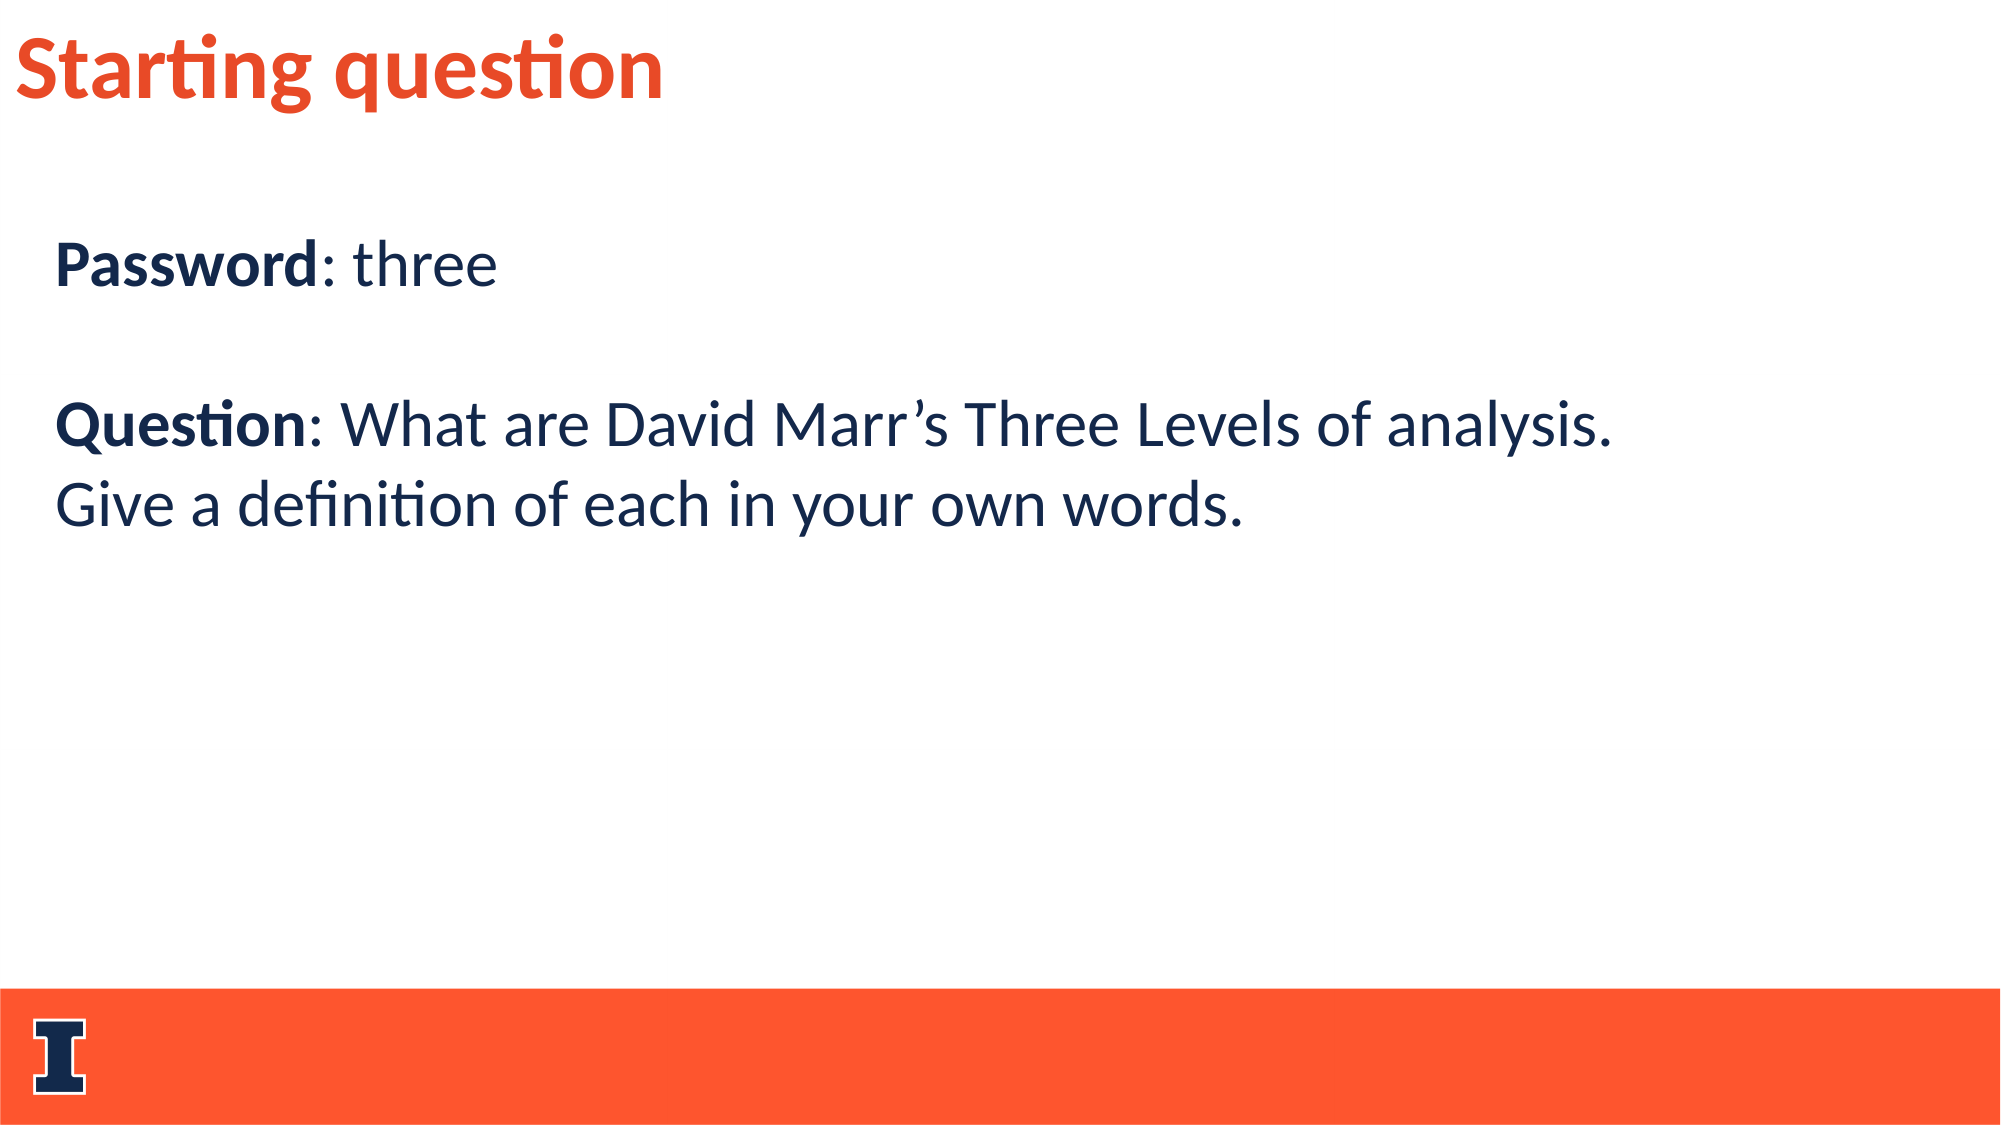

Starting question
Password: three

Question: What are David Marr’s Three Levels of analysis.
Give a definition of each in your own words.